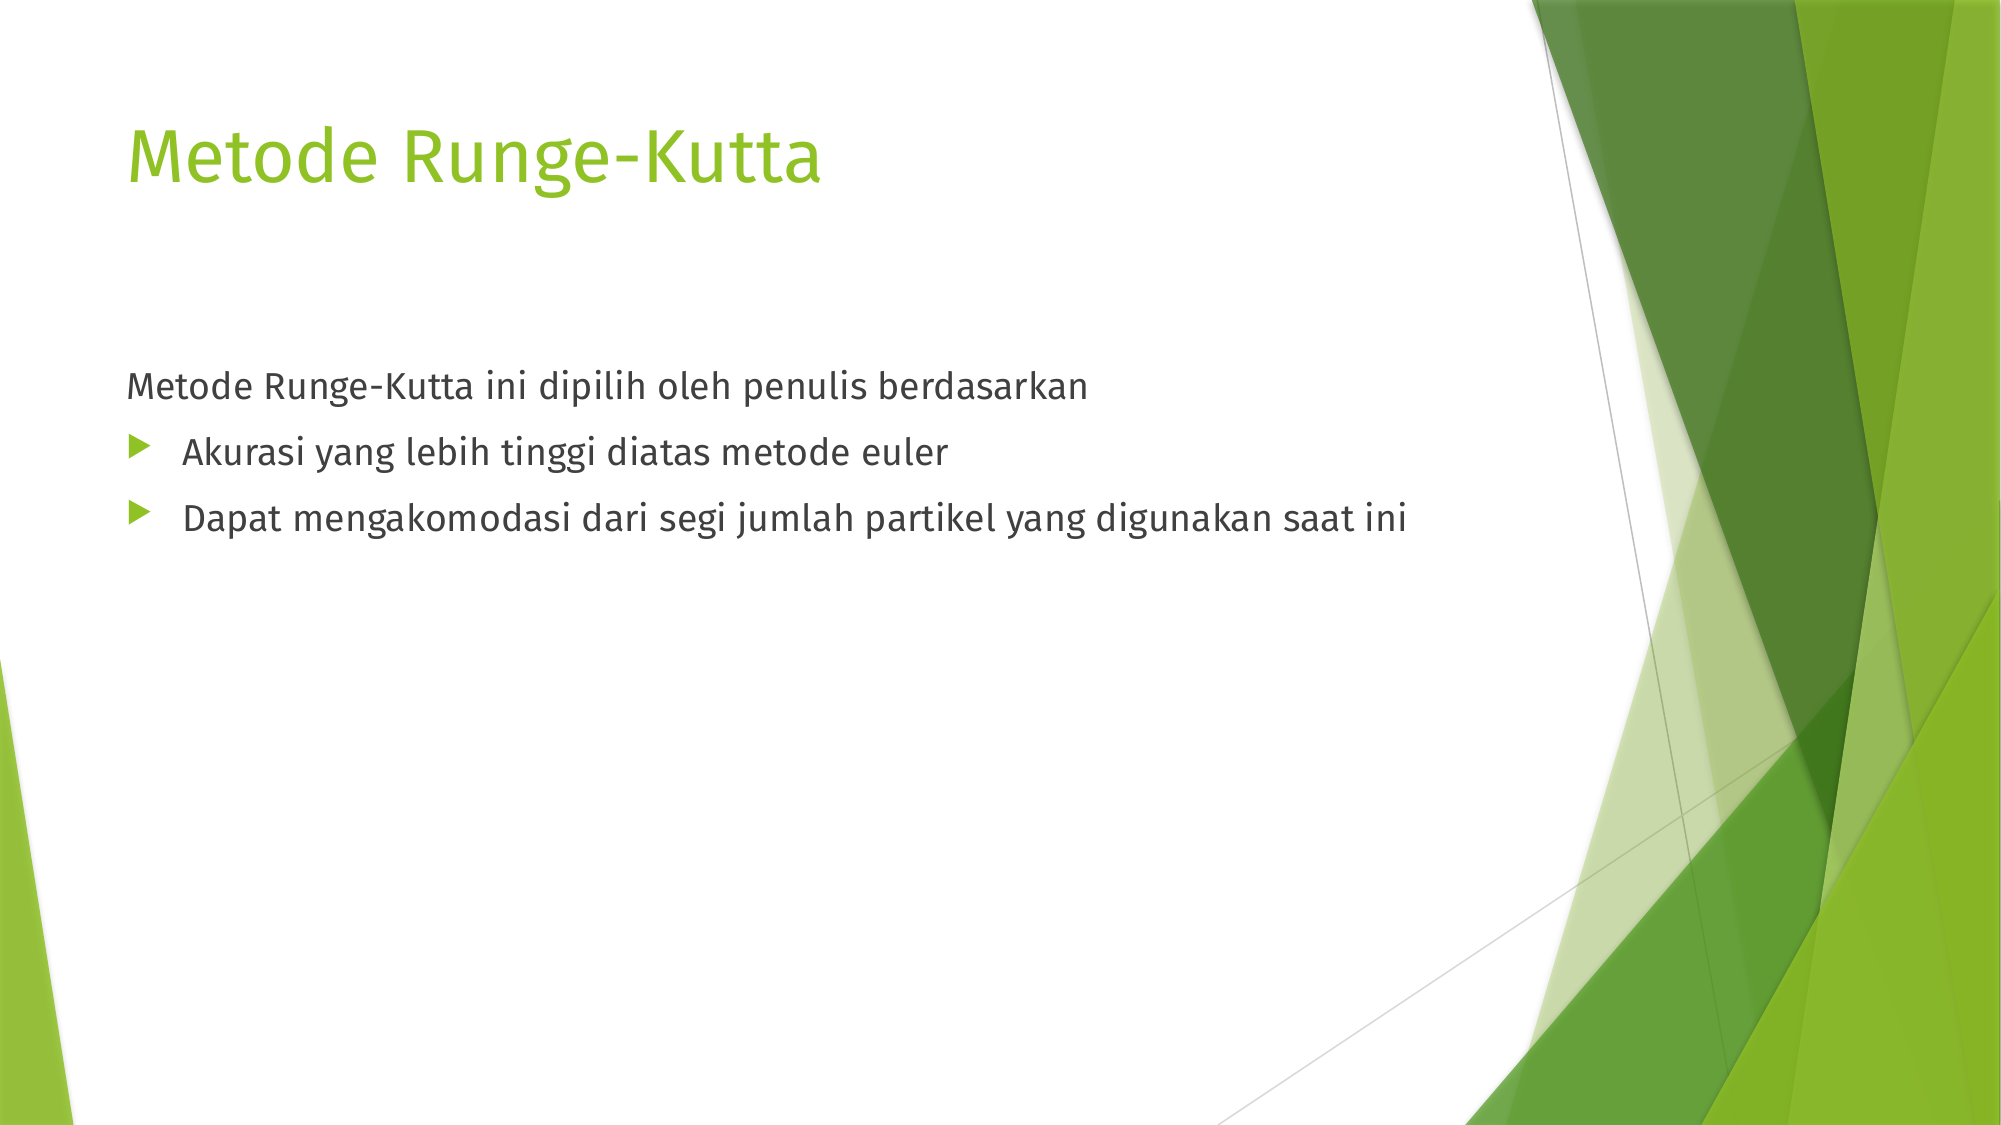

# Metode Runge-Kutta
Metode Runge-Kutta ini dipilih oleh penulis berdasarkan
Akurasi yang lebih tinggi diatas metode euler
Dapat mengakomodasi dari segi jumlah partikel yang digunakan saat ini